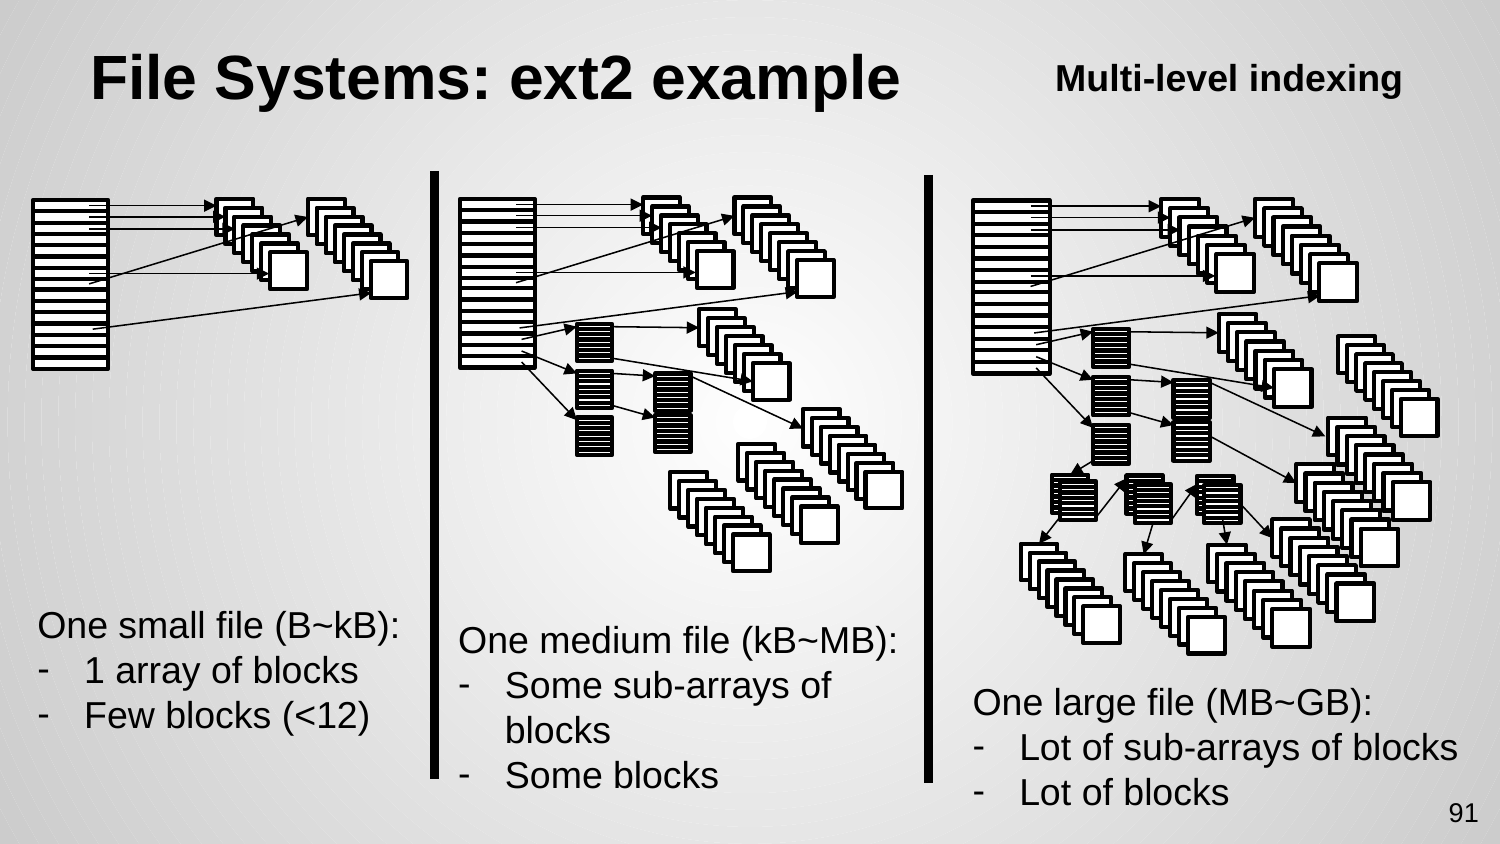

# File Systems: ext2 example
Multi-level indexing

One small file (B~kB):
1 array of blocks
Few blocks (<12)

One medium file (kB~MB):
Some sub-arrays of blocks
Some blocks

One large file (MB~GB):
Lot of sub-arrays of blocks
Lot of blocks
91